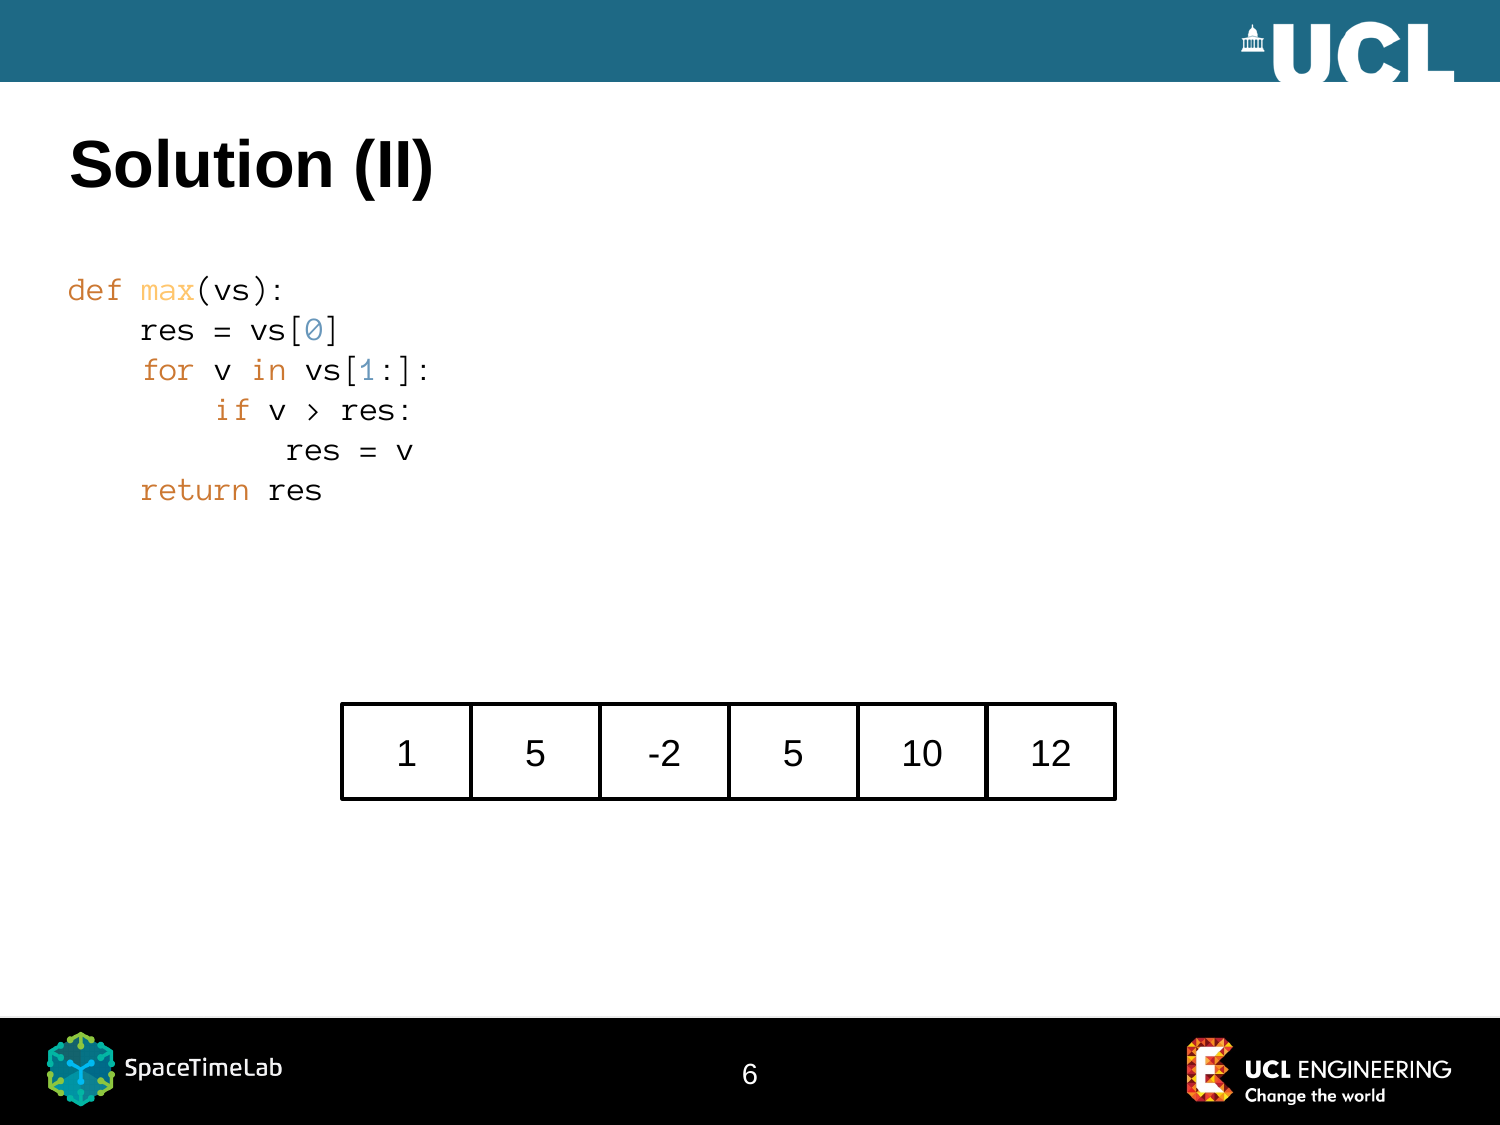

# Solution (II)
def max(vs):
    res = vs[0]
    for v in vs[1:]:
        if v > res:
            res = v
    return res
1
5
-2
5
10
12
7